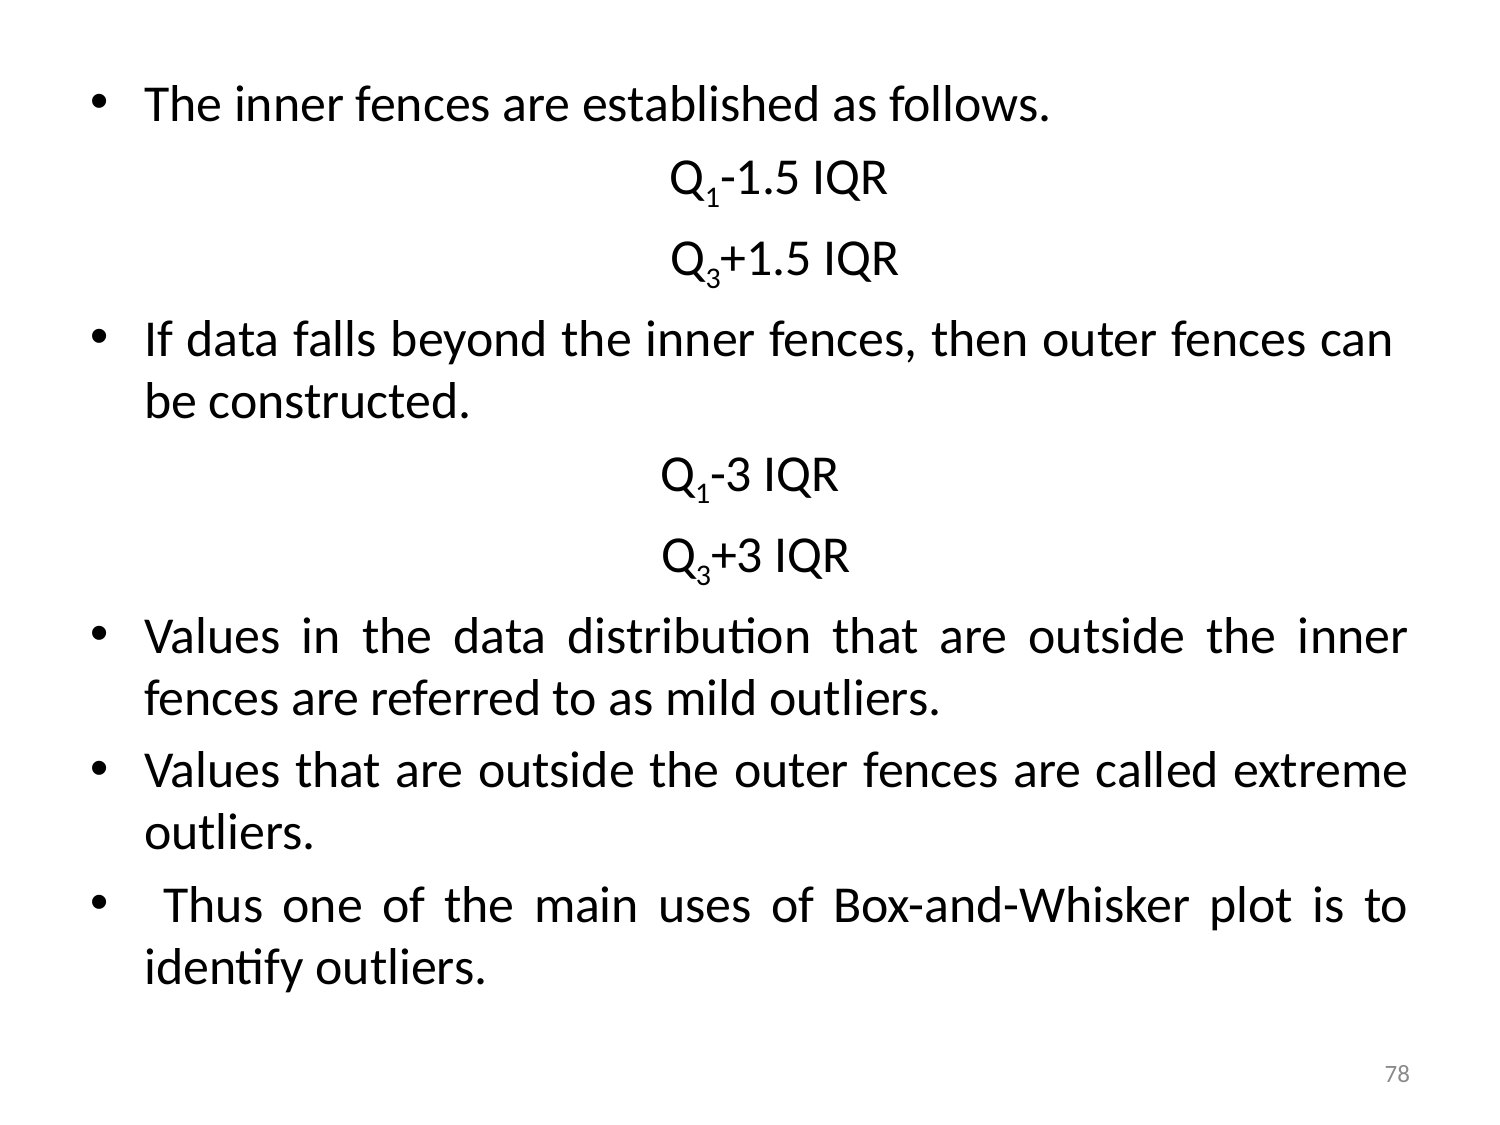

The inner fences are established as follows.
     Q1-1.5 IQR
      Q3+1.5 IQR
If data falls beyond the inner fences, then outer fences can  be constructed.
Q1-3 IQR
 Q3+3 IQR
Values in the data distribution that are outside the inner fences are referred to as mild outliers.
Values that are outside the outer fences are called extreme outliers.
 Thus one of the main uses of Box-and-Whisker plot is to identify outliers.

78